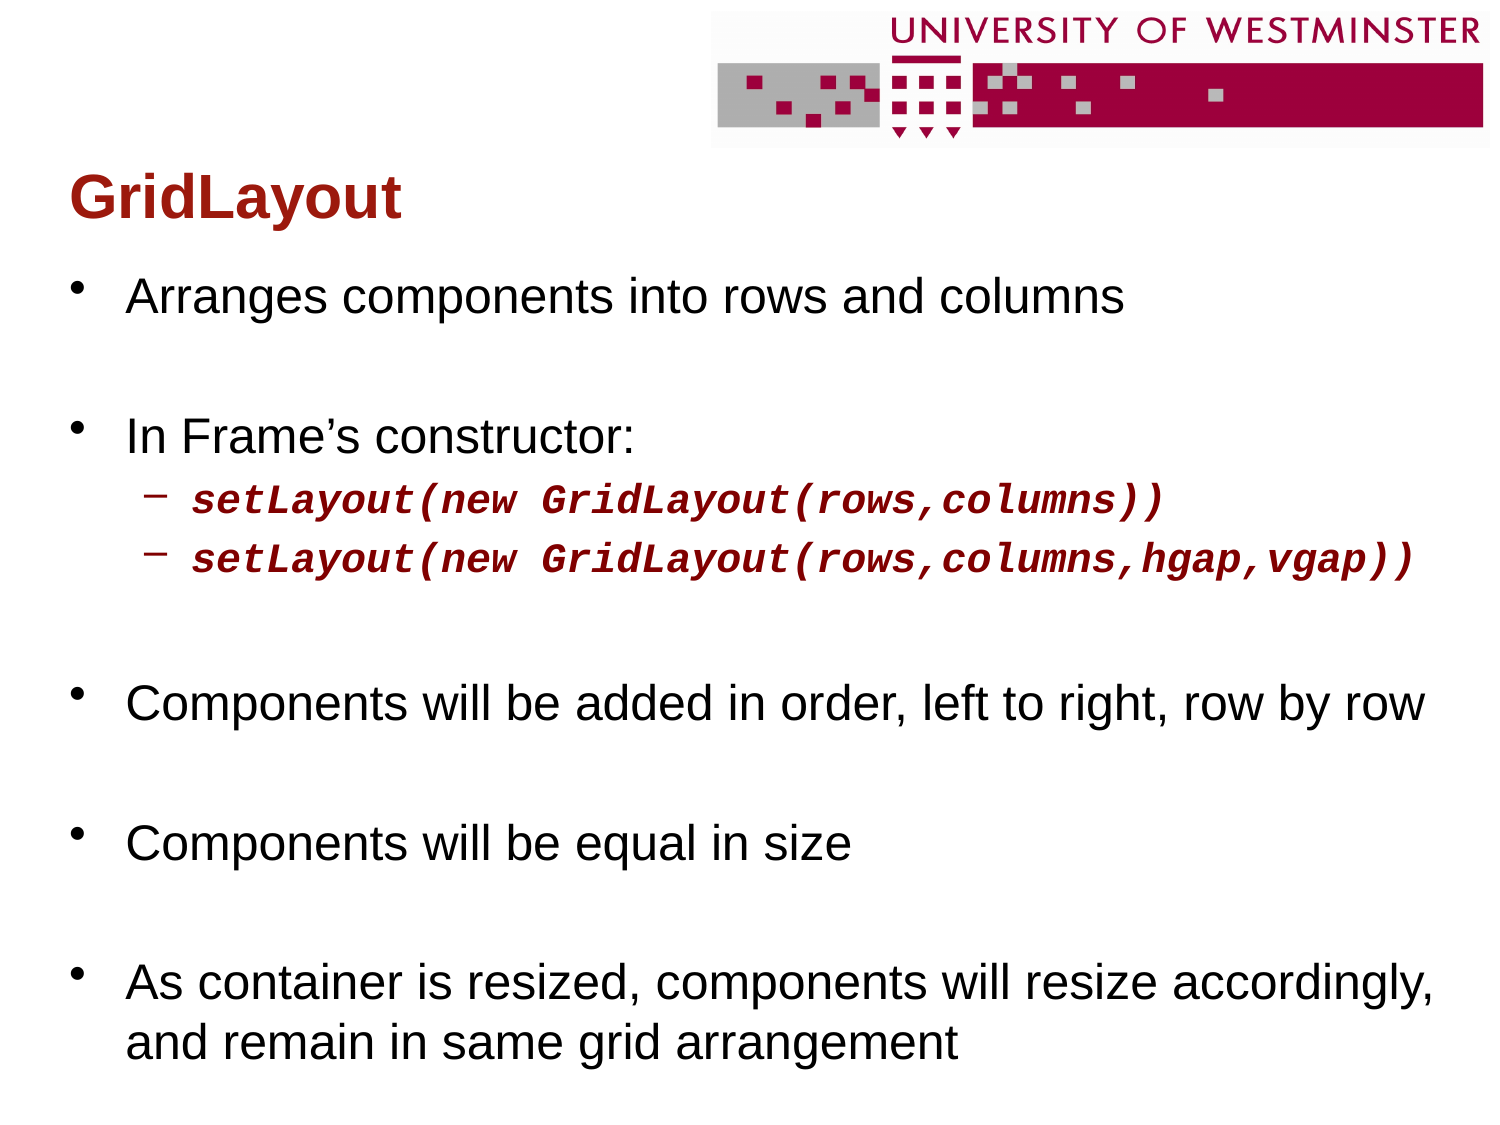

# GridLayout
Arranges components into rows and columns

In Frame’s constructor:
setLayout(new GridLayout(rows,columns))
setLayout(new GridLayout(rows,columns,hgap,vgap))

Components will be added in order, left to right, row by row

Components will be equal in size

As container is resized, components will resize accordingly, and remain in same grid arrangement